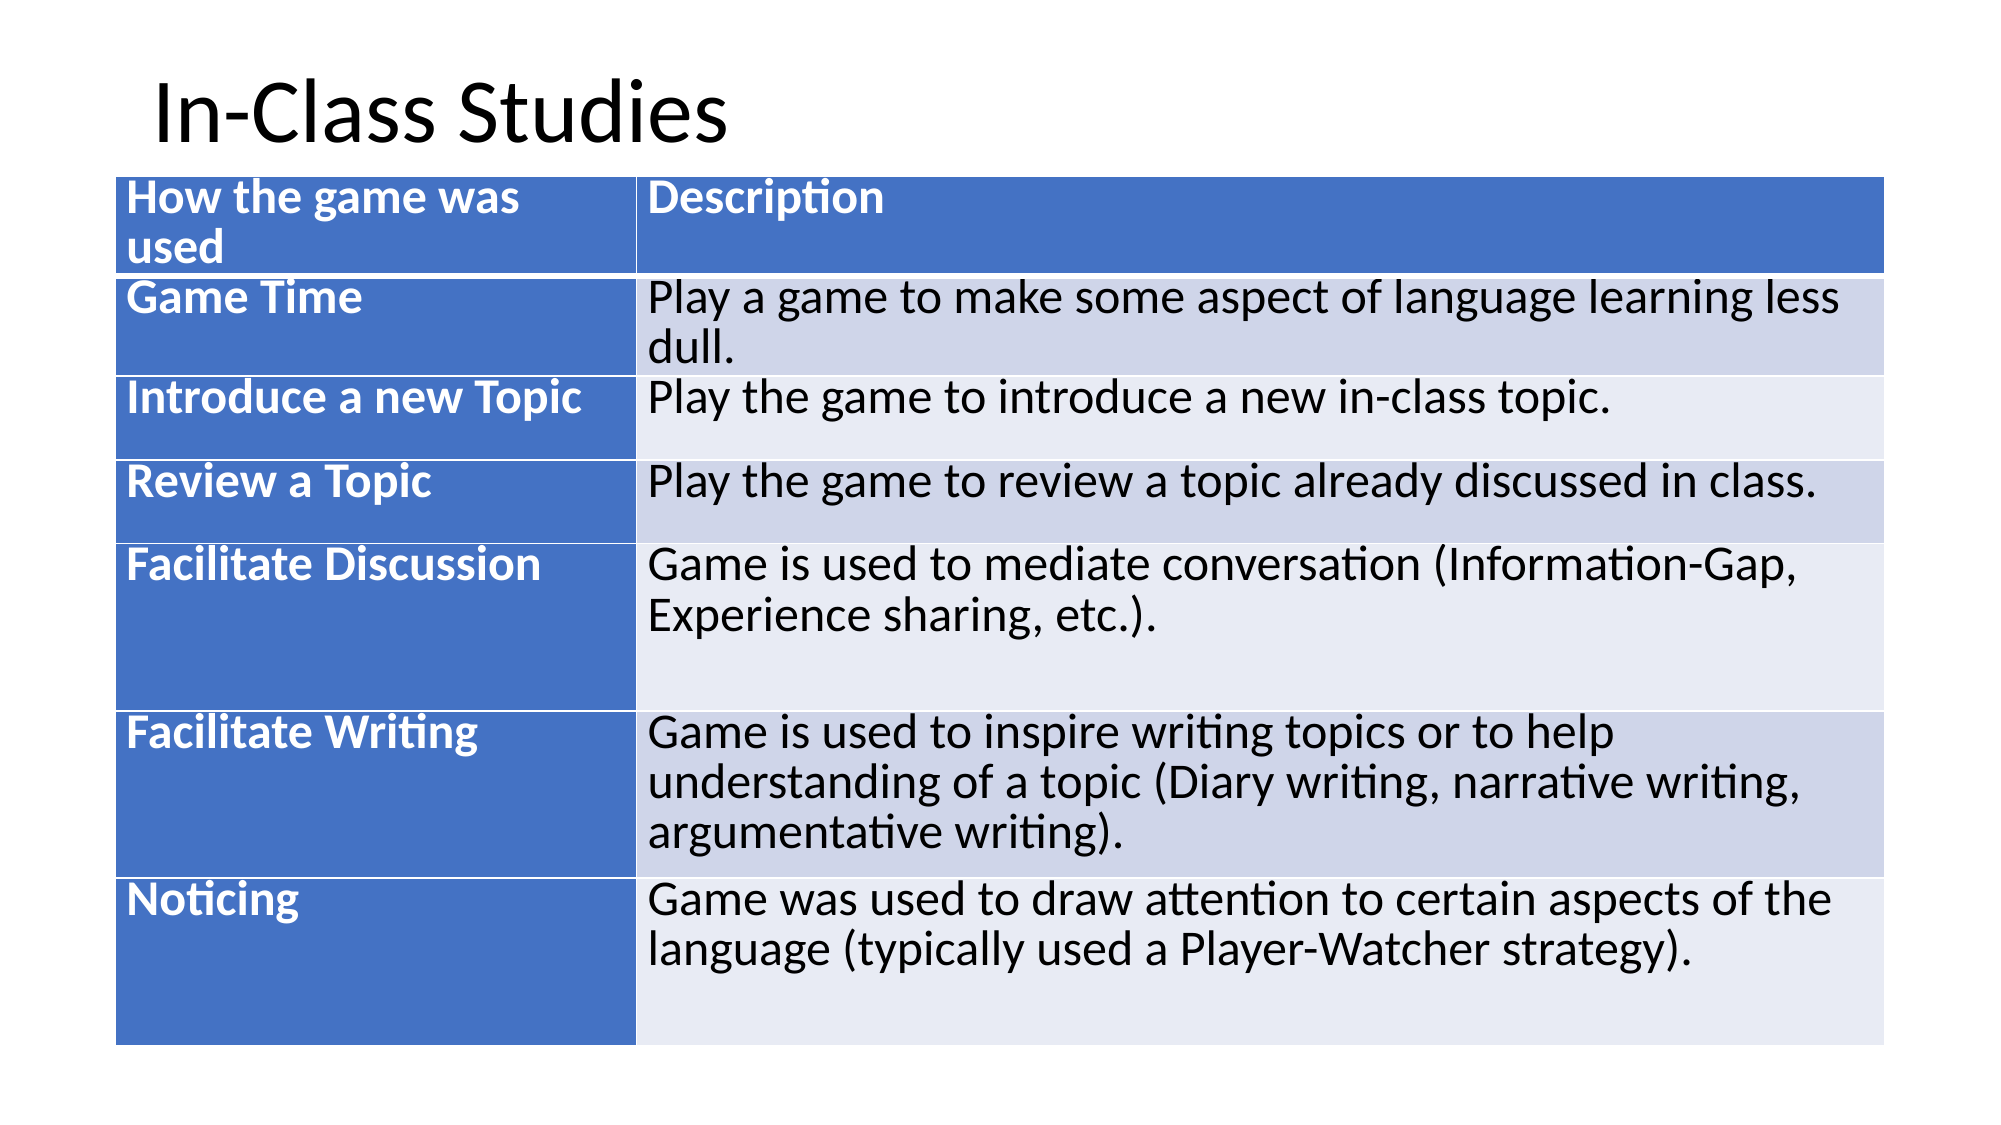

# In-Class Studies
| How the game was used | Description |
| --- | --- |
| Game Time | Play a game to make some aspect of language learning less dull. |
| Introduce a new Topic | Play the game to introduce a new in-class topic. |
| Review a Topic | Play the game to review a topic already discussed in class. |
| Facilitate Discussion | Game is used to mediate conversation (Information-Gap, Experience sharing, etc.). |
| Facilitate Writing | Game is used to inspire writing topics or to help understanding of a topic (Diary writing, narrative writing, argumentative writing). |
| Noticing | Game was used to draw attention to certain aspects of the language (typically used a Player-Watcher strategy). |